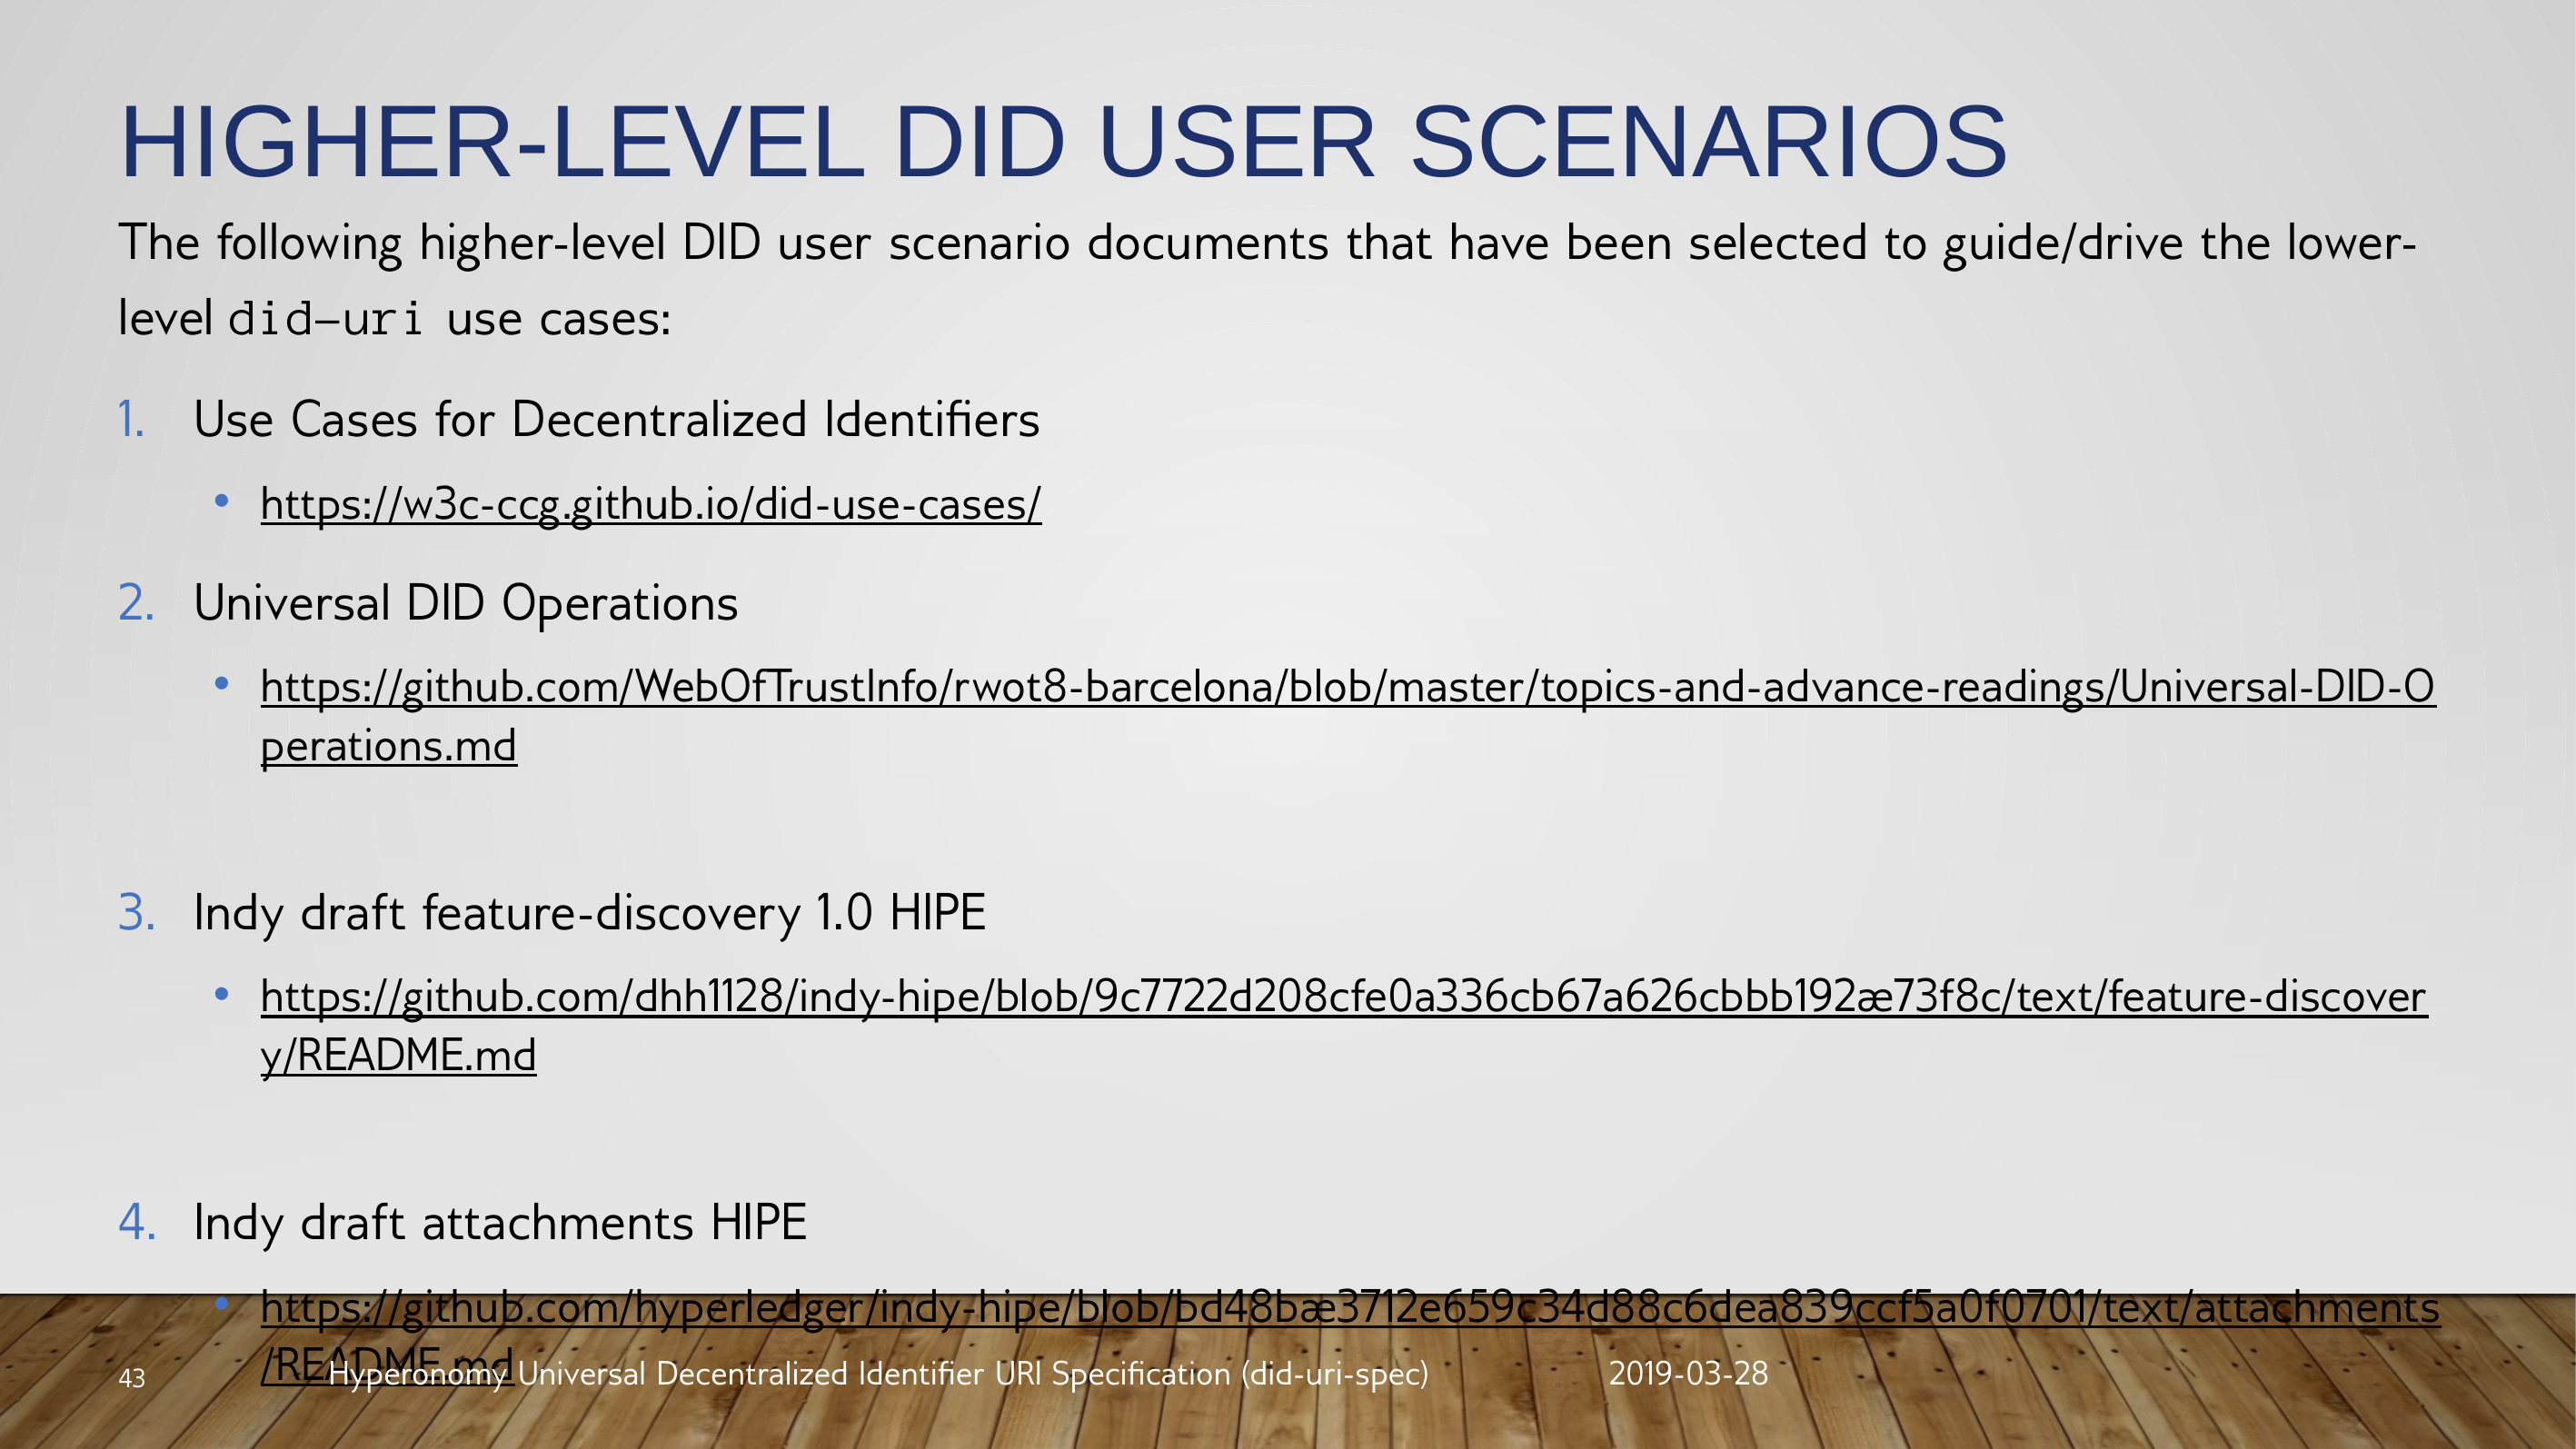

# Higher-Level DID User Scenarios
The following higher-level DID user scenario documents that have been selected to guide/drive the lower-level did-uri use cases:
Use Cases for Decentralized Identifiers
https://w3c-ccg.github.io/did-use-cases/
Universal DID Operations
https://github.com/WebOfTrustInfo/rwot8-barcelona/blob/master/topics-and-advance-readings/Universal-DID-Operations.md
Indy draft feature-discovery 1.0 HIPE
https://github.com/dhh1128/indy-hipe/blob/9c7722d208cfe0a336cb67a626cbbb192ae73f8c/text/feature-discovery/README.md
Indy draft attachments HIPE
https://github.com/hyperledger/indy-hipe/blob/bd48bae3712e659c34d88c6dea839ccf5a0f0701/text/attachments/README.md
43
2019-03-28
Hyperonomy Universal Decentralized Identifier URI Specification (did-uri-spec)